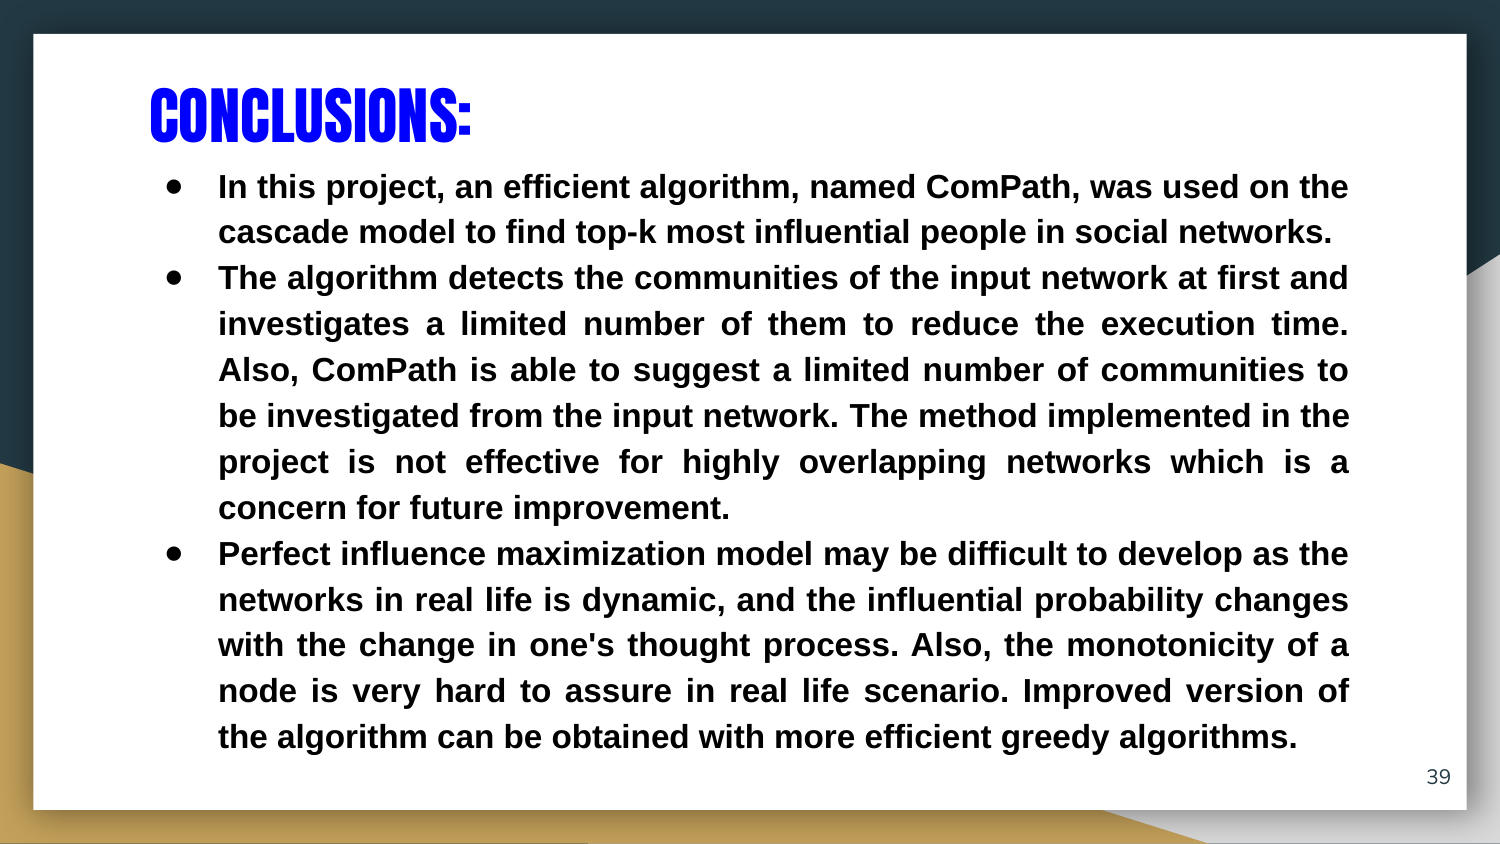

# CONCLUSIONS:
In this project, an efficient algorithm, named ComPath, was used on the cascade model to find top-k most influential people in social networks.
The algorithm detects the communities of the input network at first and investigates a limited number of them to reduce the execution time. Also, ComPath is able to suggest a limited number of communities to be investigated from the input network. The method implemented in the project is not effective for highly overlapping networks which is a concern for future improvement.
Perfect influence maximization model may be difficult to develop as the networks in real life is dynamic, and the influential probability changes with the change in one's thought process. Also, the monotonicity of a node is very hard to assure in real life scenario. Improved version of the algorithm can be obtained with more efficient greedy algorithms.

39